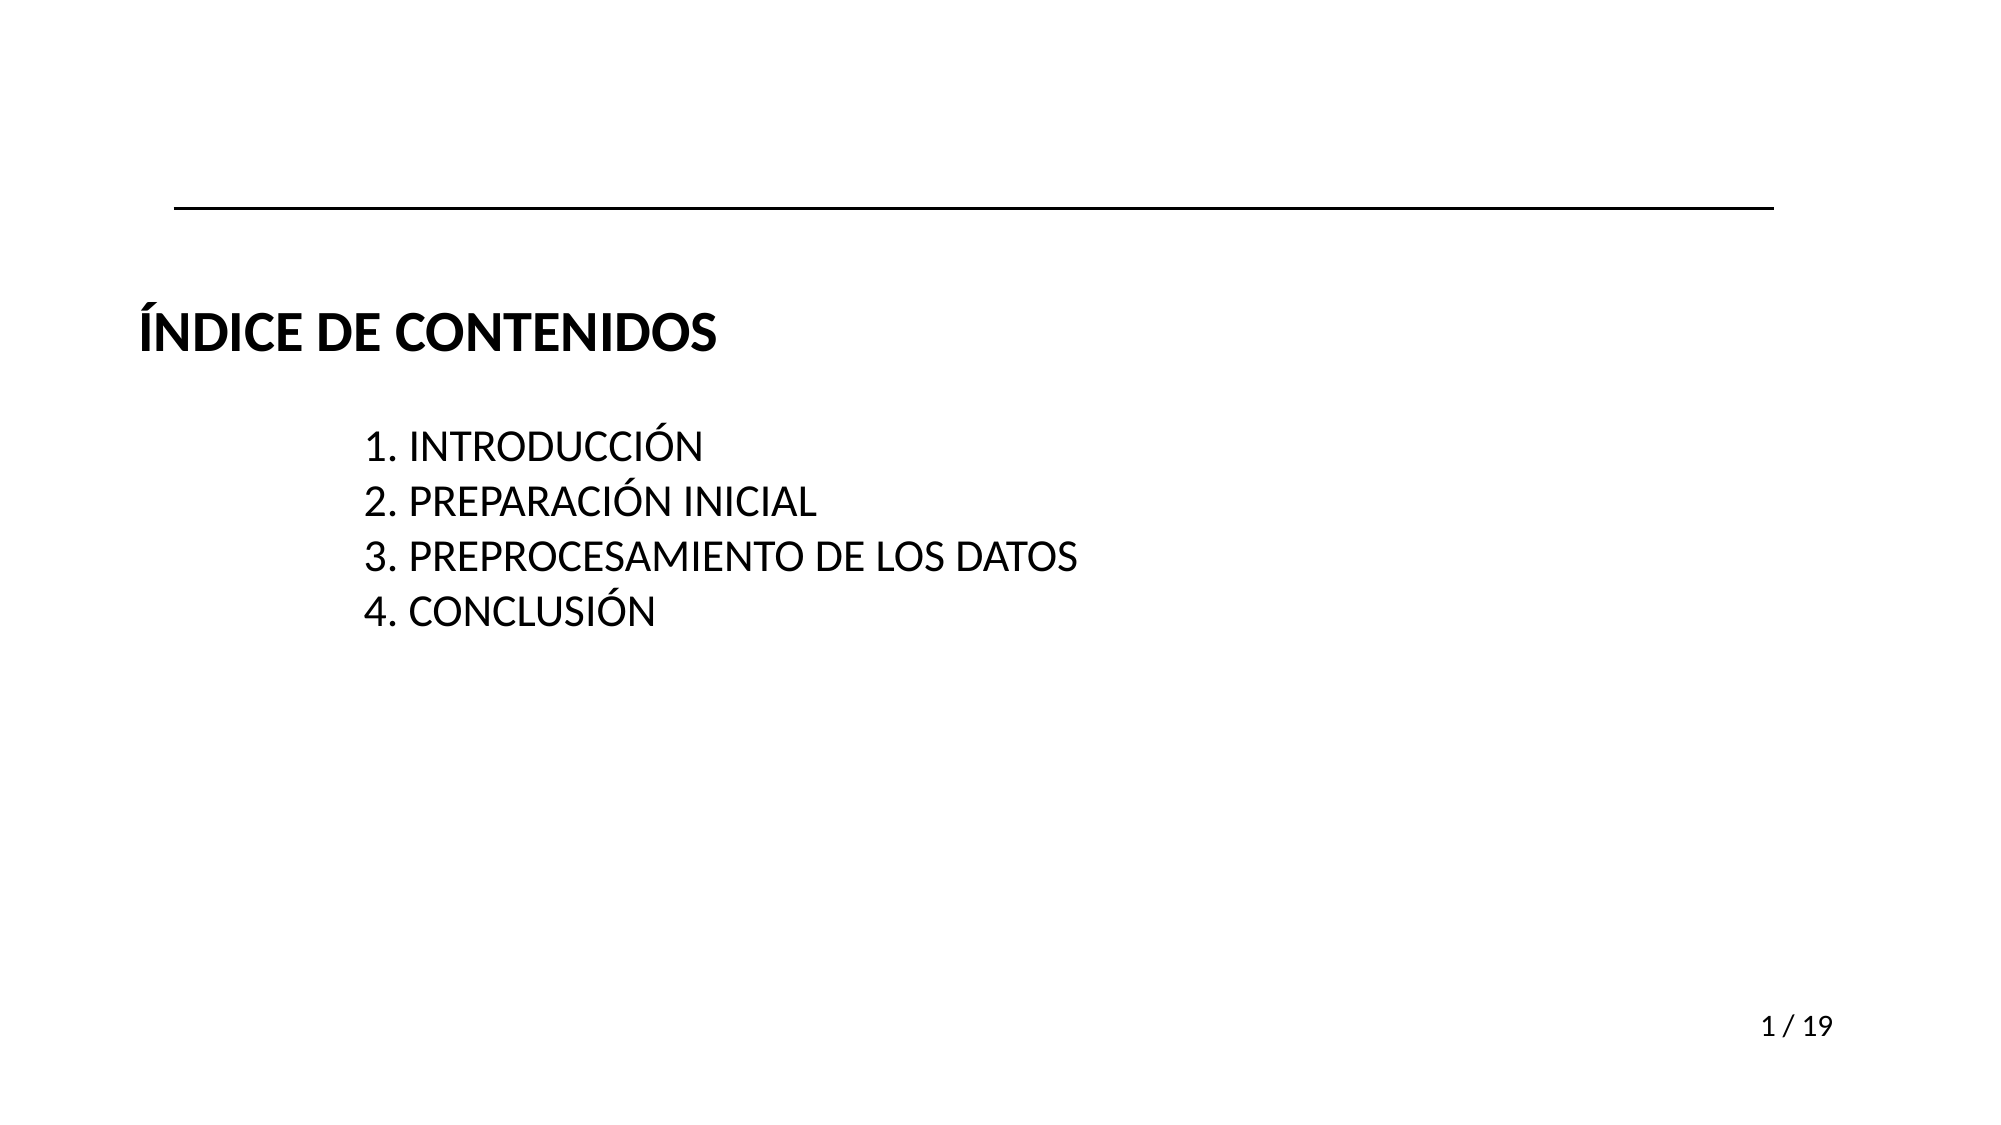

ÍNDICE DE CONTENIDOS

	1. INTRODUCCIÓN
	2. PREPARACIÓN INICIAL
	3. PREPROCESAMIENTO DE LOS DATOS
	4. CONCLUSIÓN
 1 / 19